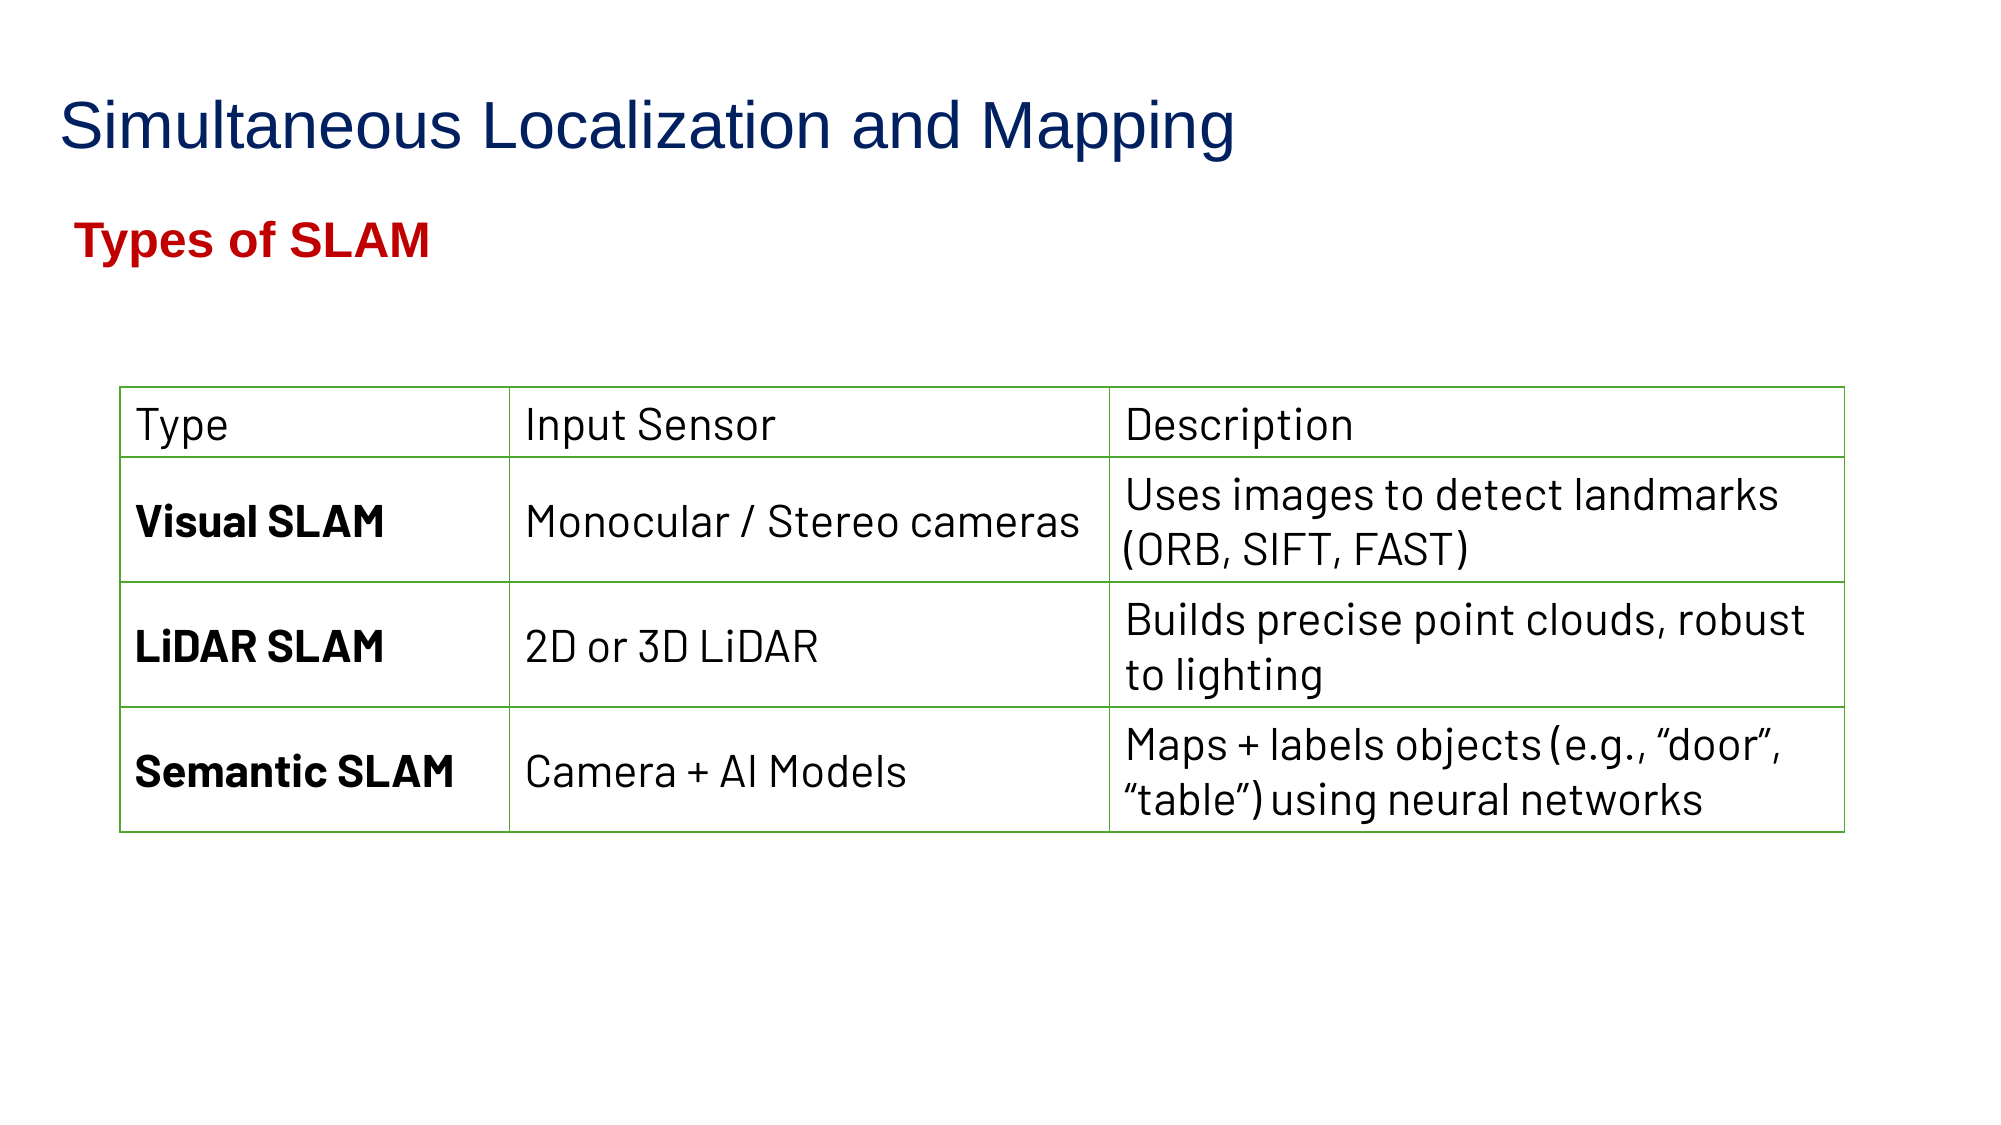

# Simultaneous Localization and Mapping
Types of SLAM
| Type | Input Sensor | Description |
| --- | --- | --- |
| Visual SLAM | Monocular / Stereo cameras | Uses images to detect landmarks (ORB, SIFT, FAST) |
| LiDAR SLAM | 2D or 3D LiDAR | Builds precise point clouds, robust to lighting |
| Semantic SLAM | Camera + AI Models | Maps + labels objects (e.g., “door”, “table”) using neural networks |